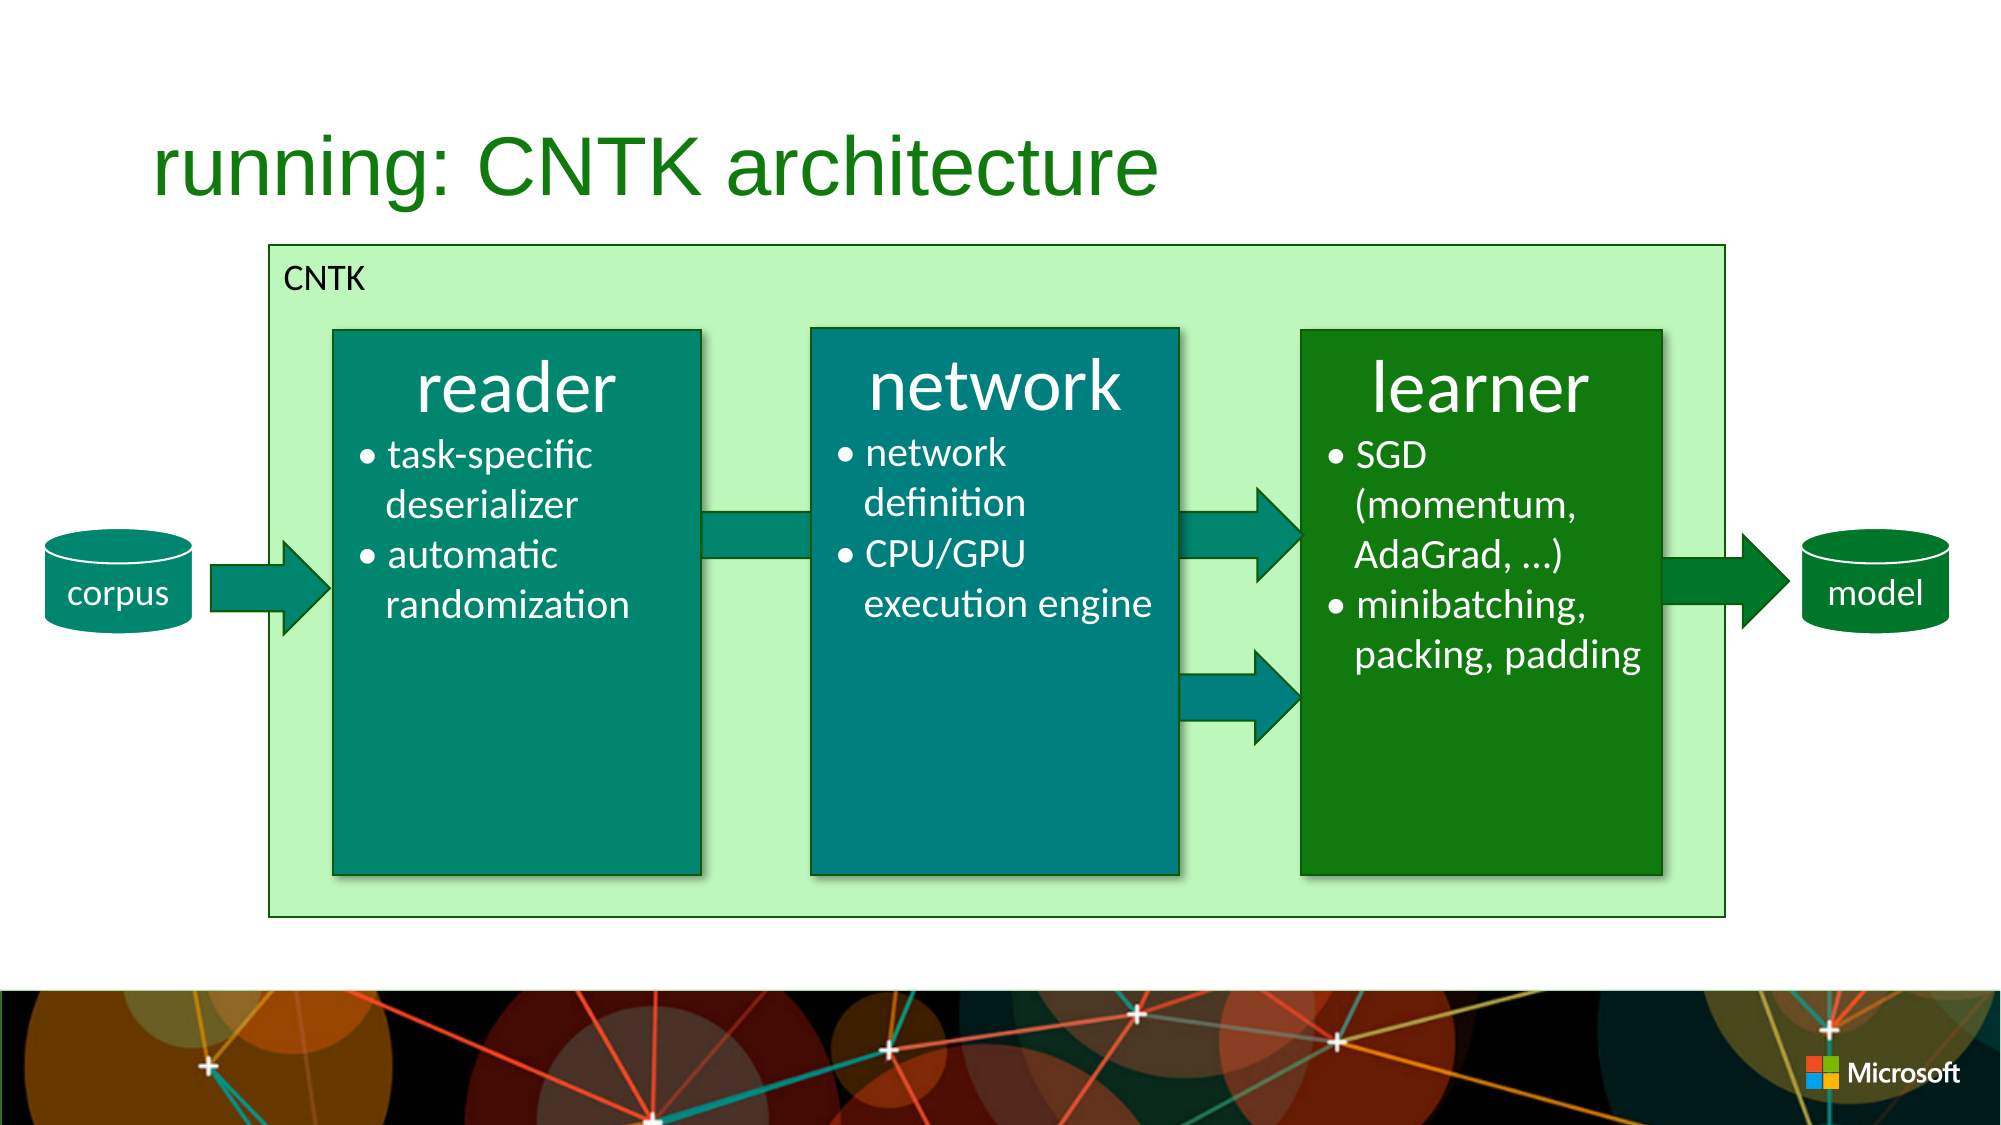

# running: CNTK architecture
CNTK
network
 • network
    definition
 • CPU/GPU
    execution engine
reader
 • task-specific
    deserializer
 • automatic
    randomization

learner
 • SGD
    (momentum,
    AdaGrad, …)
 • minibatching,
    packing, padding

corpus
model